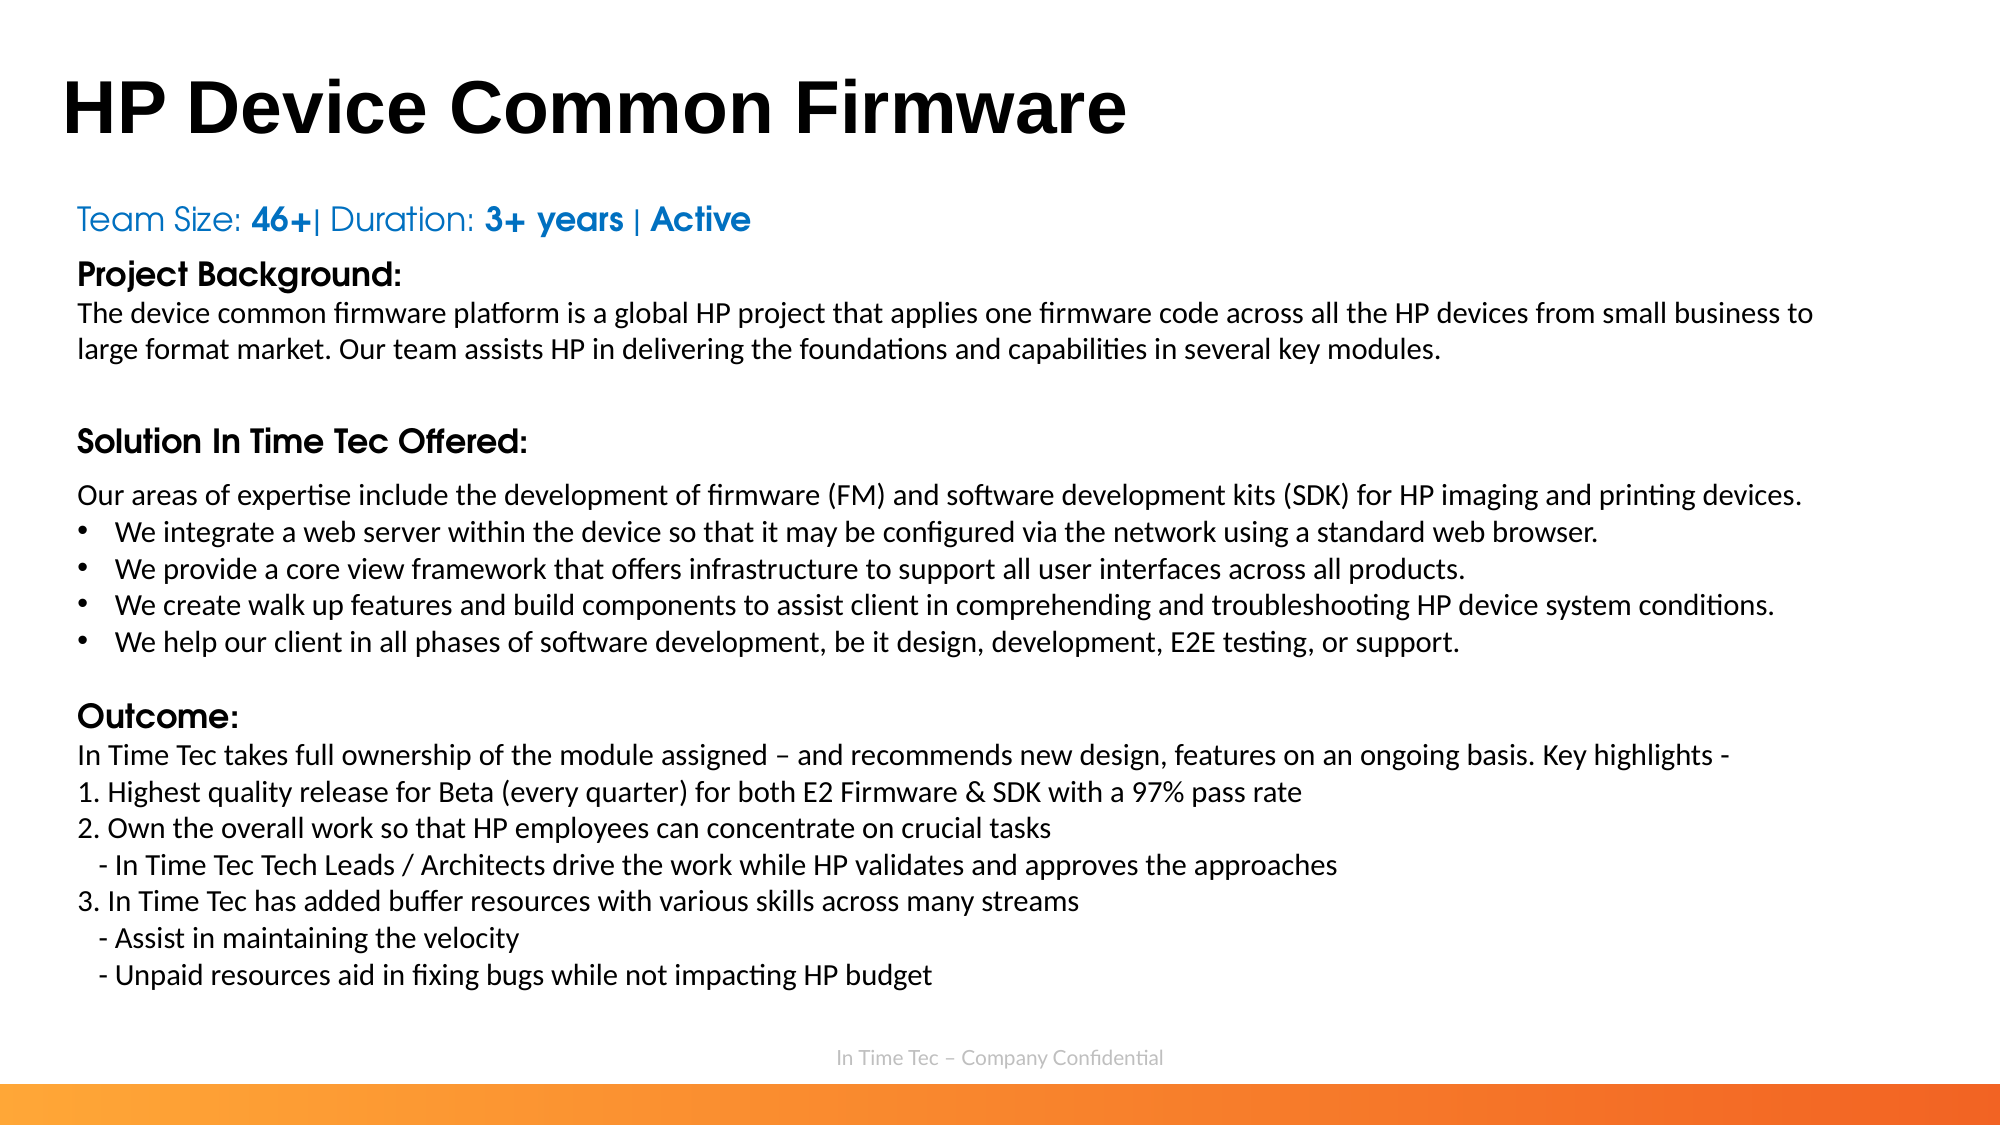

HP Device Common Firmware
Team Size: 46+| Duration: 3+ years | Active
Project Background:
The device common firmware platform is a global HP project that applies one firmware code across all the HP devices from small business to large format market. Our team assists HP in delivering the foundations and capabilities in several key modules.

Solution In Time Tec Offered:
Our areas of expertise include the development of firmware (FM) and software development kits (SDK) for HP imaging and printing devices.
We integrate a web server within the device so that it may be configured via the network using a standard web browser.
We provide a core view framework that offers infrastructure to support all user interfaces across all products.
We create walk up features and build components to assist client in comprehending and troubleshooting HP device system conditions.
We help our client in all phases of software development, be it design, development, E2E testing, or support.

Outcome:
In Time Tec takes full ownership of the module assigned – and recommends new design, features on an ongoing basis. Key highlights -
1. Highest quality release for Beta (every quarter) for both E2 Firmware & SDK with a 97% pass rate
2. Own the overall work so that HP employees can concentrate on crucial tasks
   - In Time Tec Tech Leads / Architects drive the work while HP validates and approves the approaches
3. In Time Tec has added buffer resources with various skills across many streams
   - Assist in maintaining the velocity
   - Unpaid resources aid in fixing bugs while not impacting HP budget

In Time Tec – Company Confidential